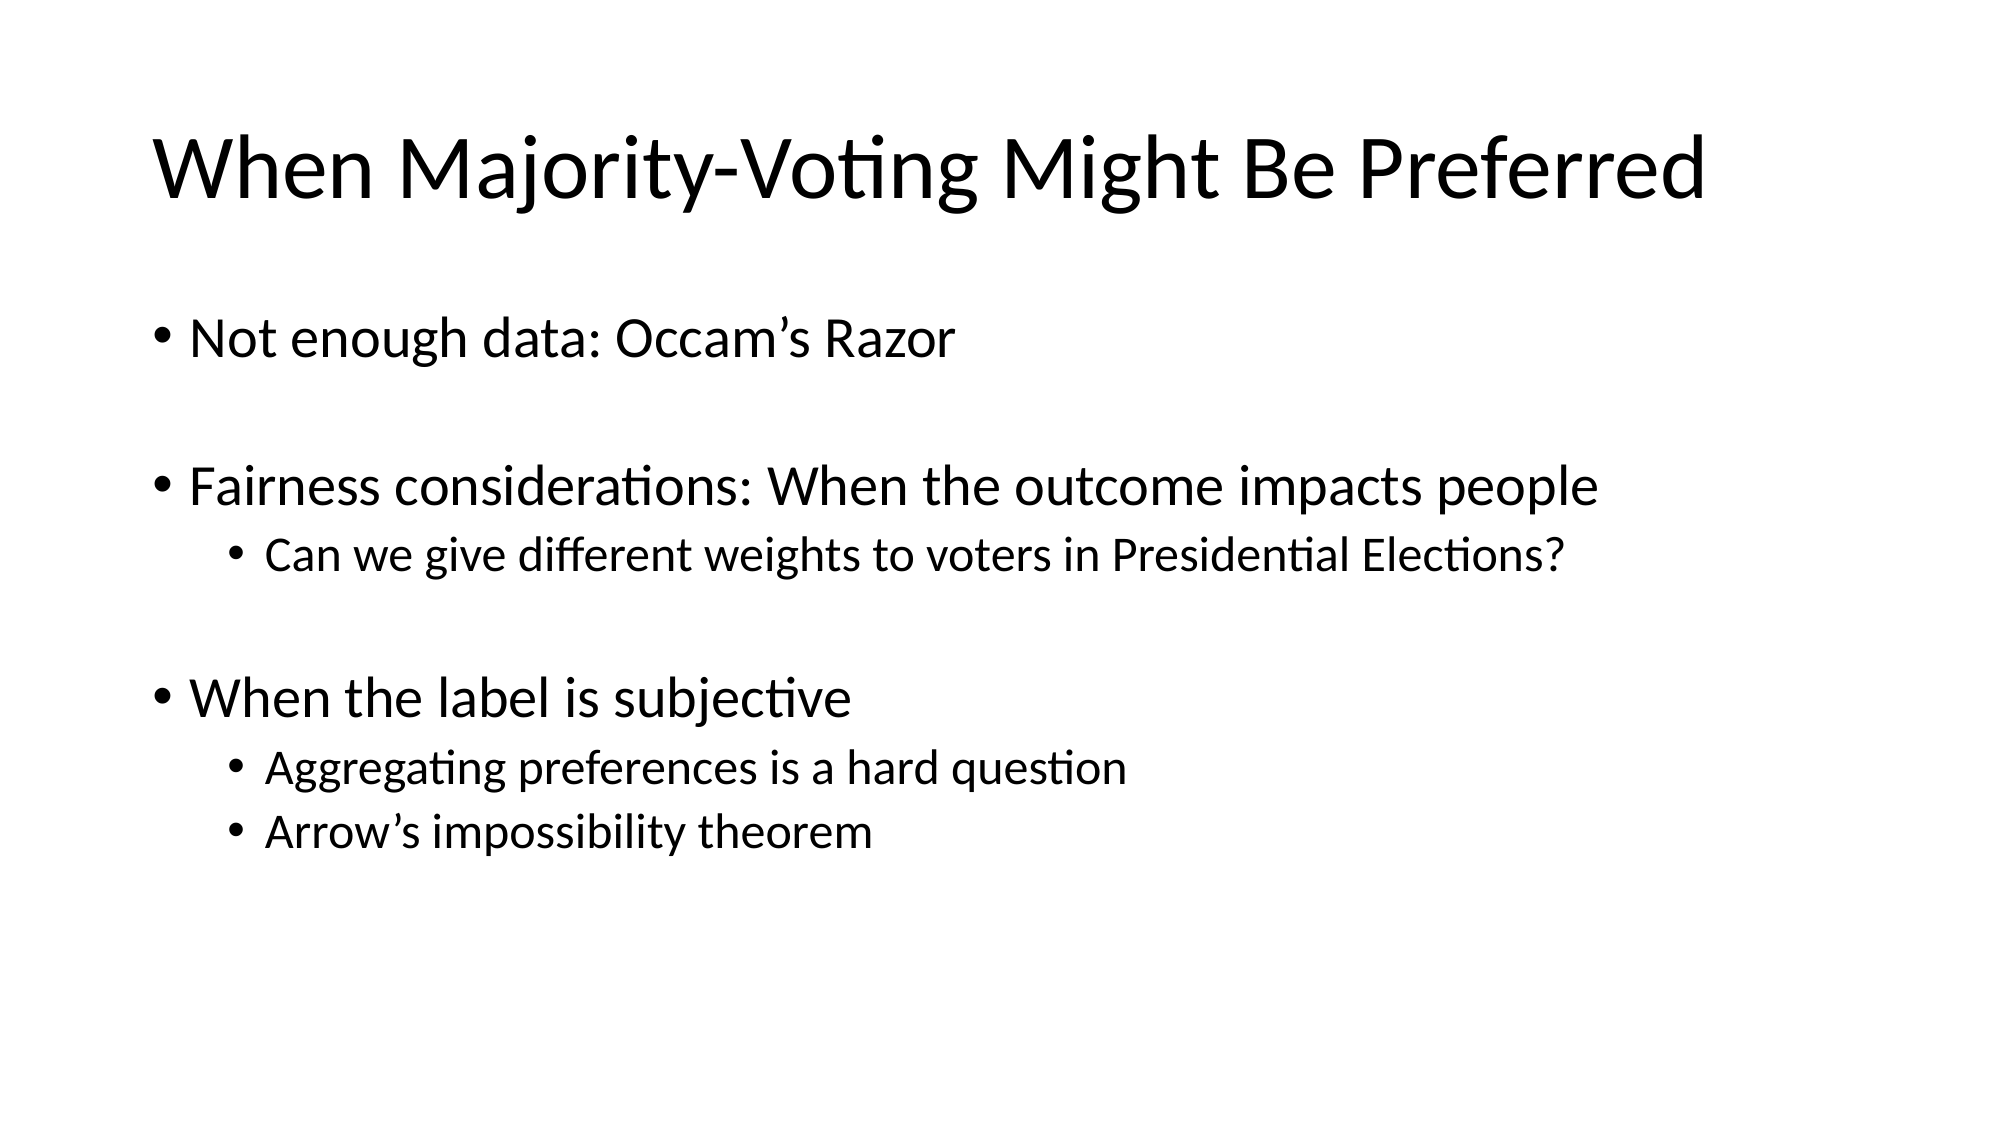

# When Majority-Voting Might Be Preferred
Not enough data: Occam’s Razor

Fairness considerations: When the outcome impacts people
Can we give different weights to voters in Presidential Elections?

When the label is subjective
Aggregating preferences is a hard question
Arrow’s impossibility theorem